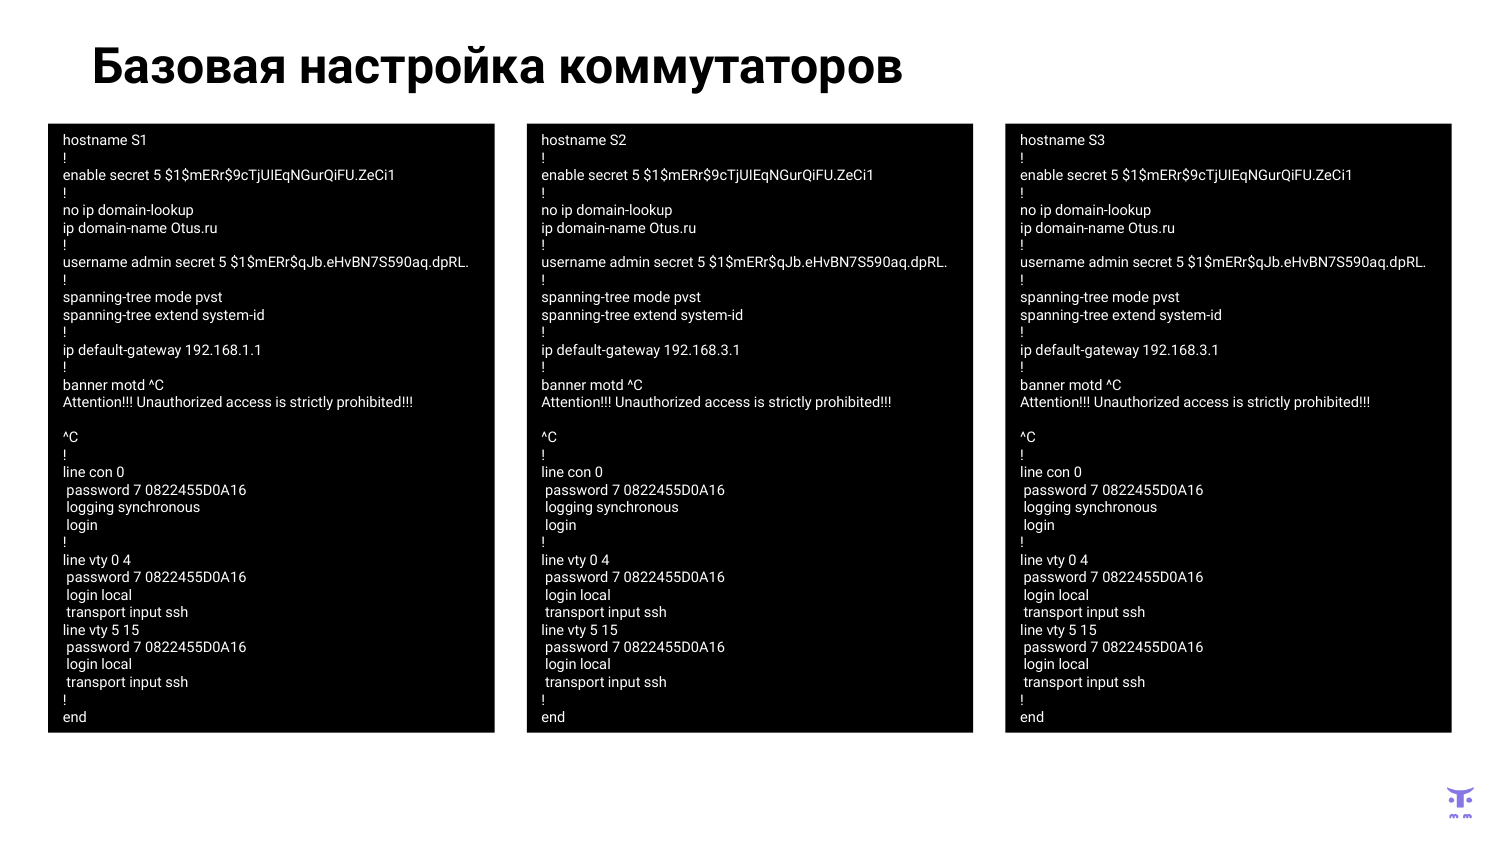

# Базовая настройка коммутаторов
hostname S1
!
enable secret 5 $1$mERr$9cTjUIEqNGurQiFU.ZeCi1
!
no ip domain-lookup
ip domain-name Otus.ru
!
username admin secret 5 $1$mERr$qJb.eHvBN7S590aq.dpRL.
!
spanning-tree mode pvst
spanning-tree extend system-id
!
ip default-gateway 192.168.1.1
!
banner motd ^C
Attention!!! Unauthorized access is strictly prohibited!!!

^C
!
line con 0
 password 7 0822455D0A16
 logging synchronous
 login
!
line vty 0 4
 password 7 0822455D0A16
 login local
 transport input ssh
line vty 5 15
 password 7 0822455D0A16
 login local
 transport input ssh
!
end
hostname S2
!
enable secret 5 $1$mERr$9cTjUIEqNGurQiFU.ZeCi1
!
no ip domain-lookup
ip domain-name Otus.ru
!
username admin secret 5 $1$mERr$qJb.eHvBN7S590aq.dpRL.
!
spanning-tree mode pvst
spanning-tree extend system-id
!
ip default-gateway 192.168.3.1
!
banner motd ^C
Attention!!! Unauthorized access is strictly prohibited!!!

^C
!
line con 0
 password 7 0822455D0A16
 logging synchronous
 login
!
line vty 0 4
 password 7 0822455D0A16
 login local
 transport input ssh
line vty 5 15
 password 7 0822455D0A16
 login local
 transport input ssh
!
end
hostname S3
!
enable secret 5 $1$mERr$9cTjUIEqNGurQiFU.ZeCi1
!
no ip domain-lookup
ip domain-name Otus.ru
!
username admin secret 5 $1$mERr$qJb.eHvBN7S590aq.dpRL.
!
spanning-tree mode pvst
spanning-tree extend system-id
!
ip default-gateway 192.168.3.1
!
banner motd ^C
Attention!!! Unauthorized access is strictly prohibited!!!

^C
!
line con 0
 password 7 0822455D0A16
 logging synchronous
 login
!
line vty 0 4
 password 7 0822455D0A16
 login local
 transport input ssh
line vty 5 15
 password 7 0822455D0A16
 login local
 transport input ssh
!
end